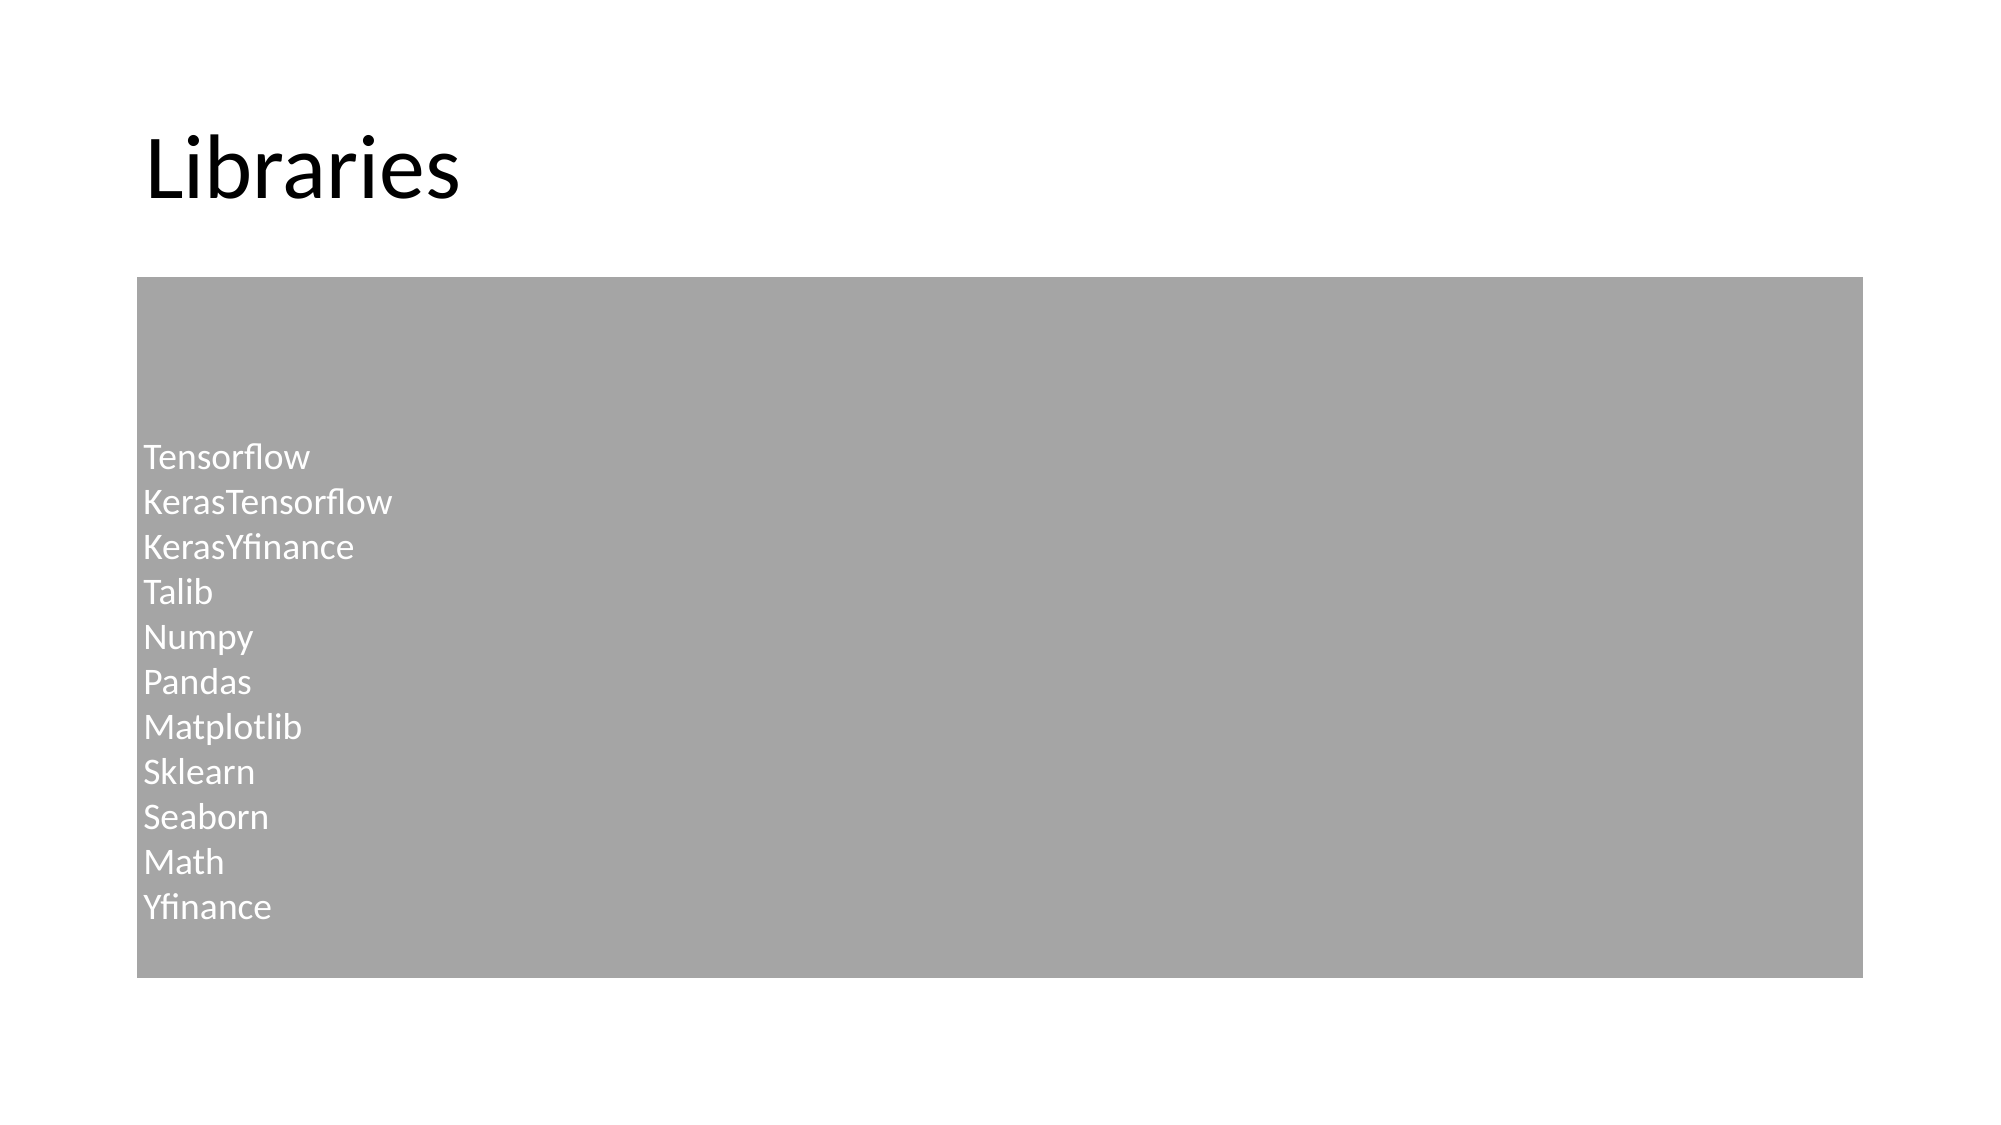

# Libraries

Tensorflow
KerasTensorflow
KerasYfinance
Talib
Numpy
Pandas
Matplotlib
Sklearn
Seaborn
Math
Yfinance